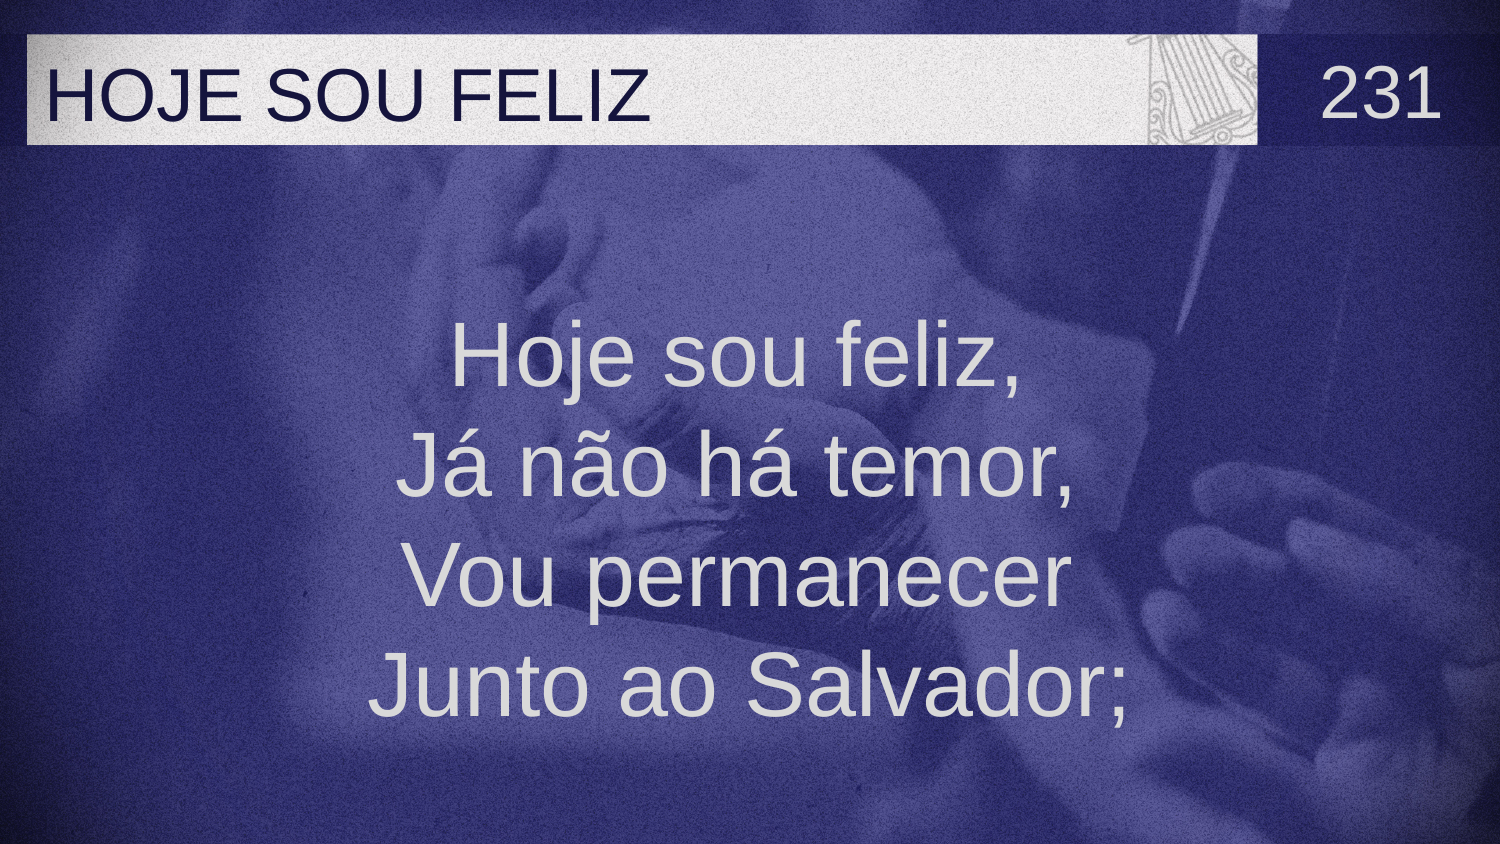

# HOJE SOU FELIZ
231
Hoje sou feliz,
Já não há temor,
Vou permanecer
Junto ao Salvador;